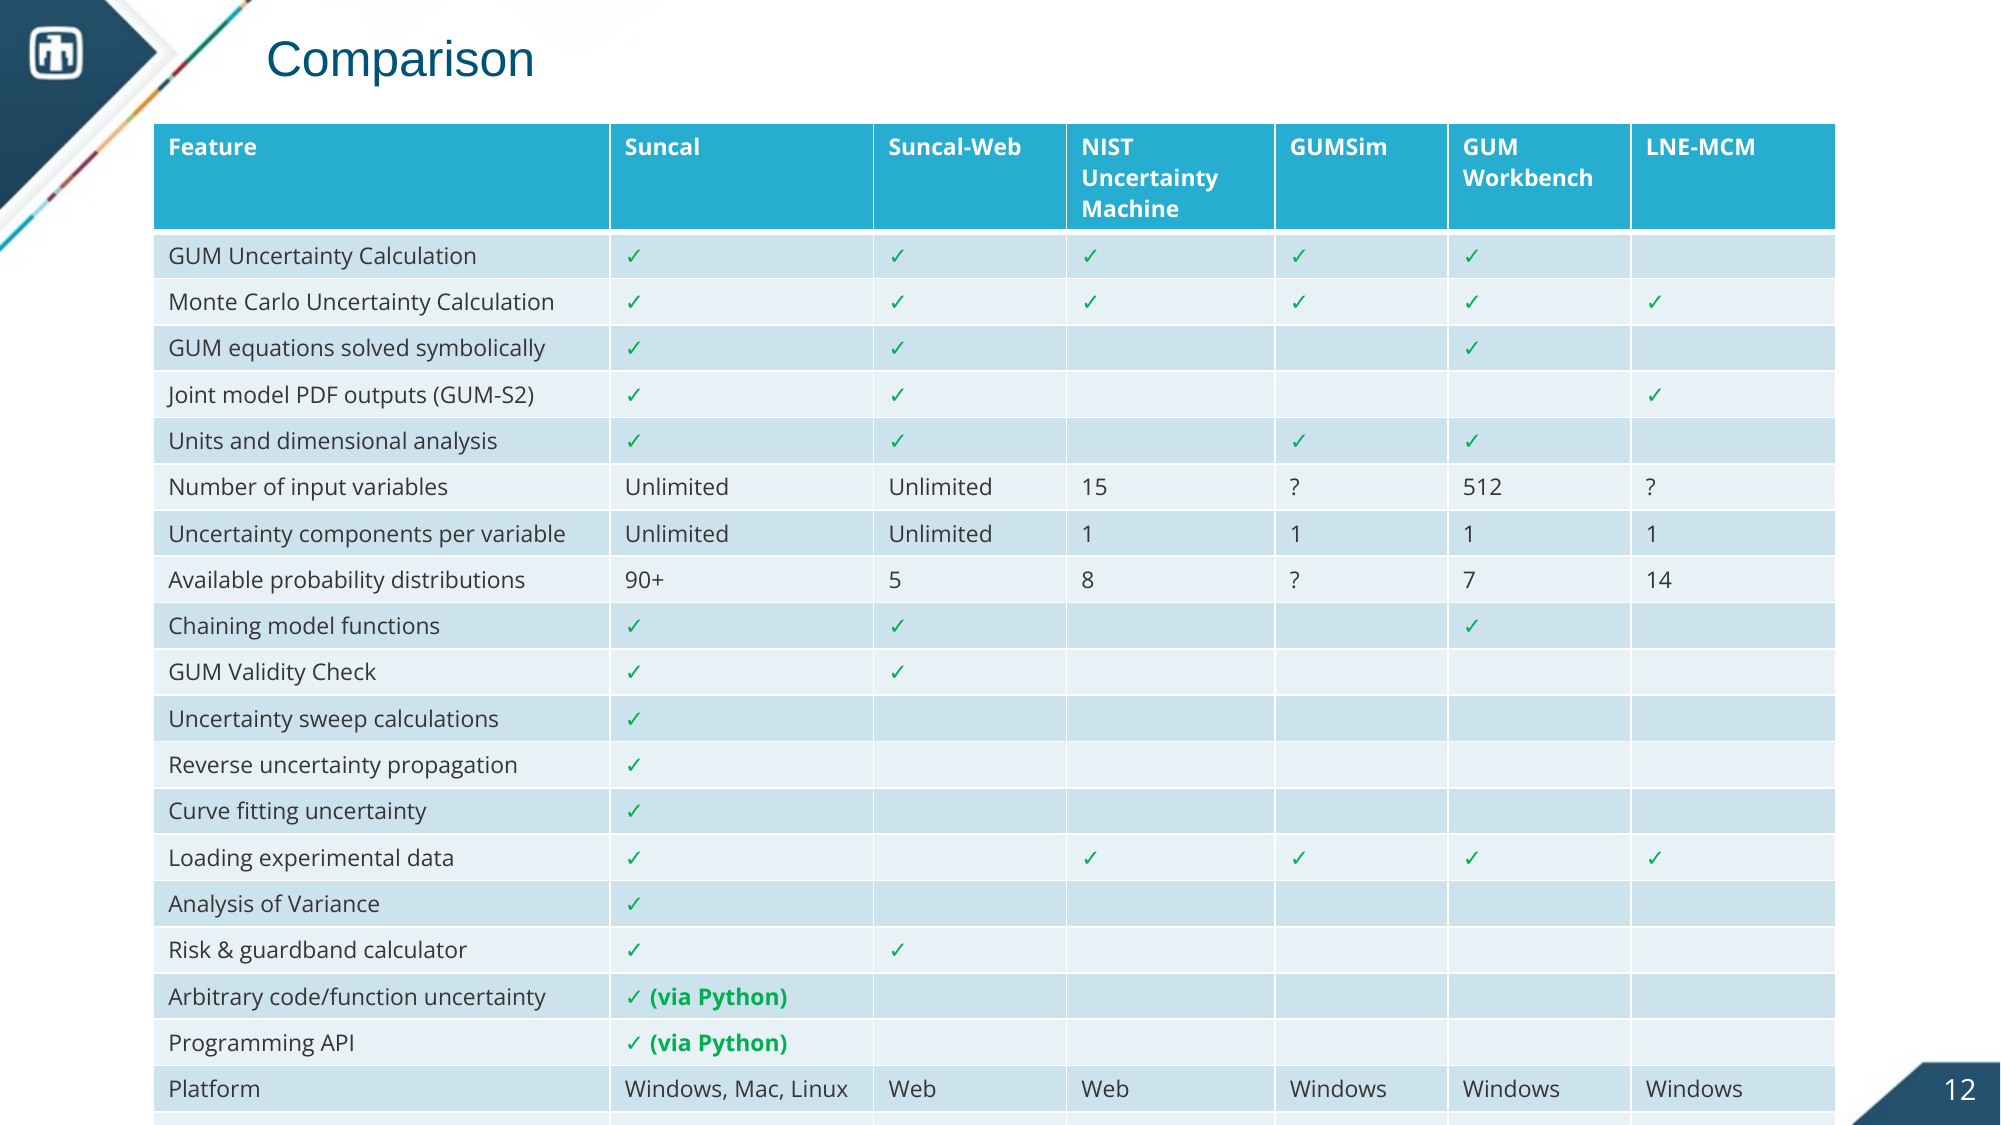

# Comparison
| Feature | Suncal | Suncal-Web | NIST Uncertainty Machine | GUMSim | GUM Workbench | LNE-MCM |
| --- | --- | --- | --- | --- | --- | --- |
| GUM Uncertainty Calculation | ✓ | ✓ | ✓ | ✓ | ✓ |  |
| Monte Carlo Uncertainty Calculation | ✓ | ✓ | ✓ | ✓ | ✓ | ✓ |
| GUM equations solved symbolically | ✓ | ✓ |  |  | ✓ |  |
| Joint model PDF outputs (GUM-S2) | ✓ | ✓ |  |  |  | ✓ |
| Units and dimensional analysis | ✓ | ✓ |  | ✓ | ✓ |  |
| Number of input variables | Unlimited | Unlimited | 15 | ? | 512 | ? |
| Uncertainty components per variable | Unlimited | Unlimited | 1 | 1 | 1 | 1 |
| Available probability distributions | 90+ | 5 | 8 | ? | 7 | 14 |
| Chaining model functions | ✓ | ✓ |  |  | ✓ |  |
| GUM Validity Check | ✓ | ✓ |  |  |  |  |
| Uncertainty sweep calculations | ✓ |  |  |  |  |  |
| Reverse uncertainty propagation | ✓ |  |  |  |  |  |
| Curve fitting uncertainty | ✓ |  |  |  |  |  |
| Loading experimental data | ✓ |  | ✓ | ✓ | ✓ | ✓ |
| Analysis of Variance | ✓ |  |  |  |  |  |
| Risk & guardband calculator | ✓ | ✓ |  |  |  |  |
| Arbitrary code/function uncertainty | ✓ (via Python) |  |  |  |  |  |
| Programming API | ✓ (via Python) |  |  |  |  |  |
| Platform | Windows, Mac, Linux | Web | Web | Windows | Windows | Windows |
| Cost | Free, GPL | Free, GPL | Free, Closed | $$ | $$$ | Free |
12